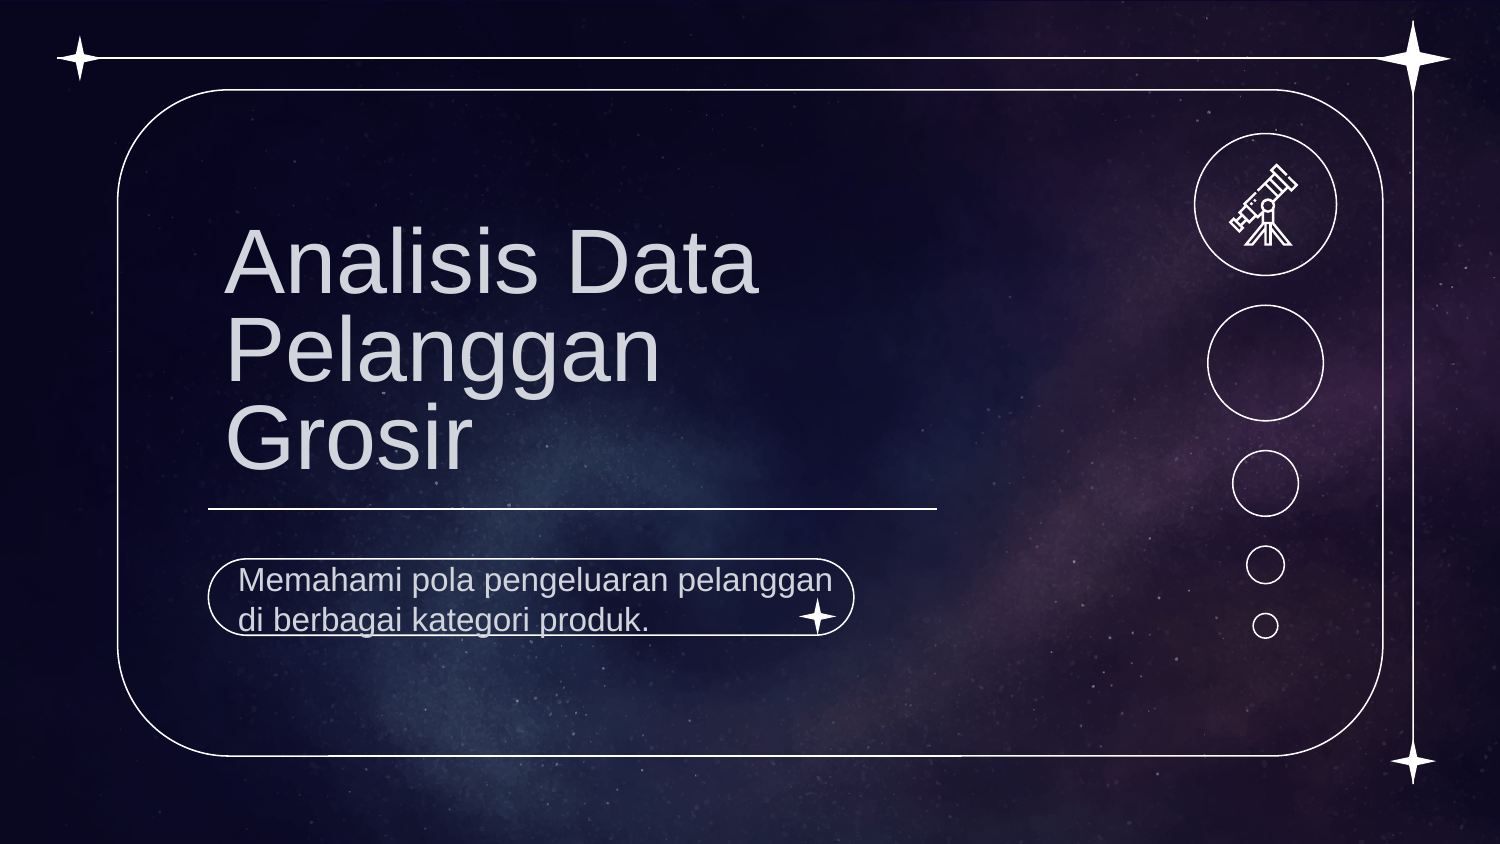

# Analisis Data Pelanggan Grosir

Memahami pola pengeluaran pelanggan di berbagai kategori produk.